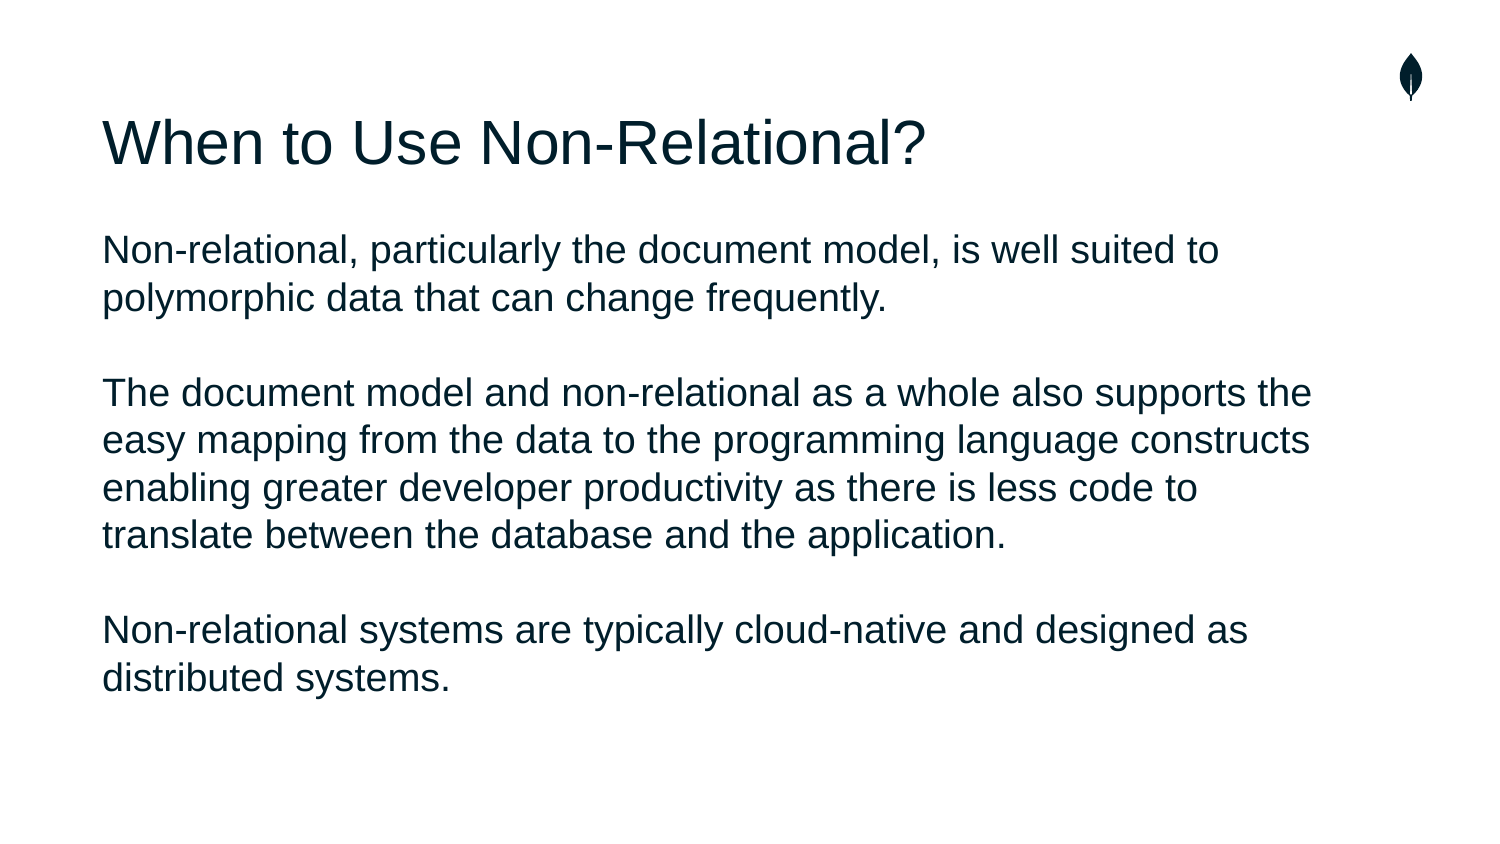

# When to Use Non-Relational?
Non-relational, particularly the document model, is well suited to polymorphic data that can change frequently.

The document model and non-relational as a whole also supports the easy mapping from the data to the programming language constructs enabling greater developer productivity as there is less code to translate between the database and the application.

Non-relational systems are typically cloud-native and designed as distributed systems.